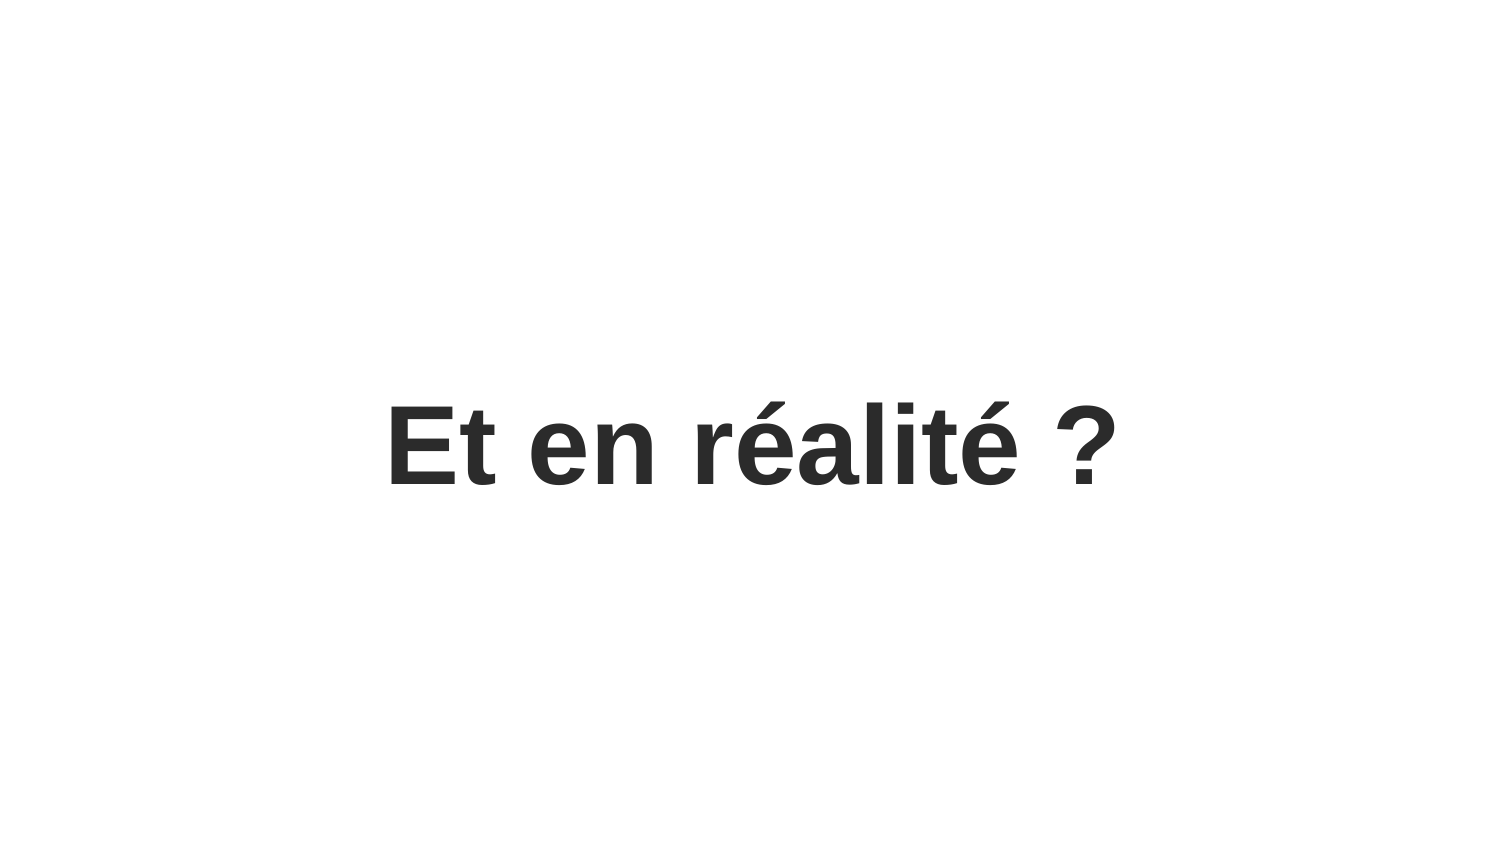

Et en réalité ?
Les bases de données / Hibernate, JPA, Spring data JPA
10